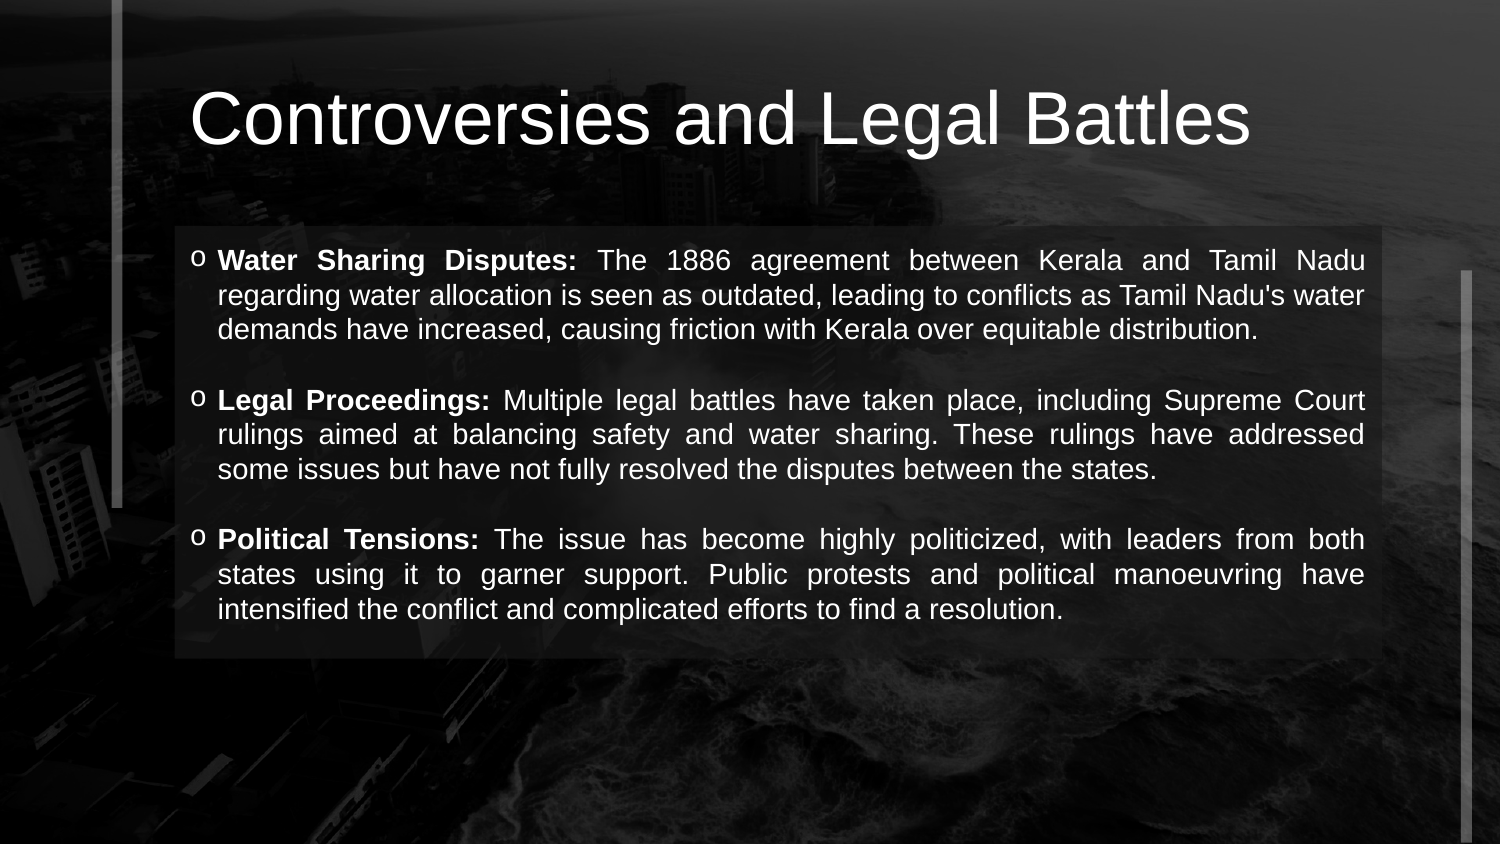

# Controversies and Legal Battles
Water Sharing Disputes: The 1886 agreement between Kerala and Tamil Nadu regarding water allocation is seen as outdated, leading to conflicts as Tamil Nadu's water demands have increased, causing friction with Kerala over equitable distribution.

Legal Proceedings: Multiple legal battles have taken place, including Supreme Court rulings aimed at balancing safety and water sharing. These rulings have addressed some issues but have not fully resolved the disputes between the states.

Political Tensions: The issue has become highly politicized, with leaders from both states using it to garner support. Public protests and political manoeuvring have intensified the conflict and complicated efforts to find a resolution.